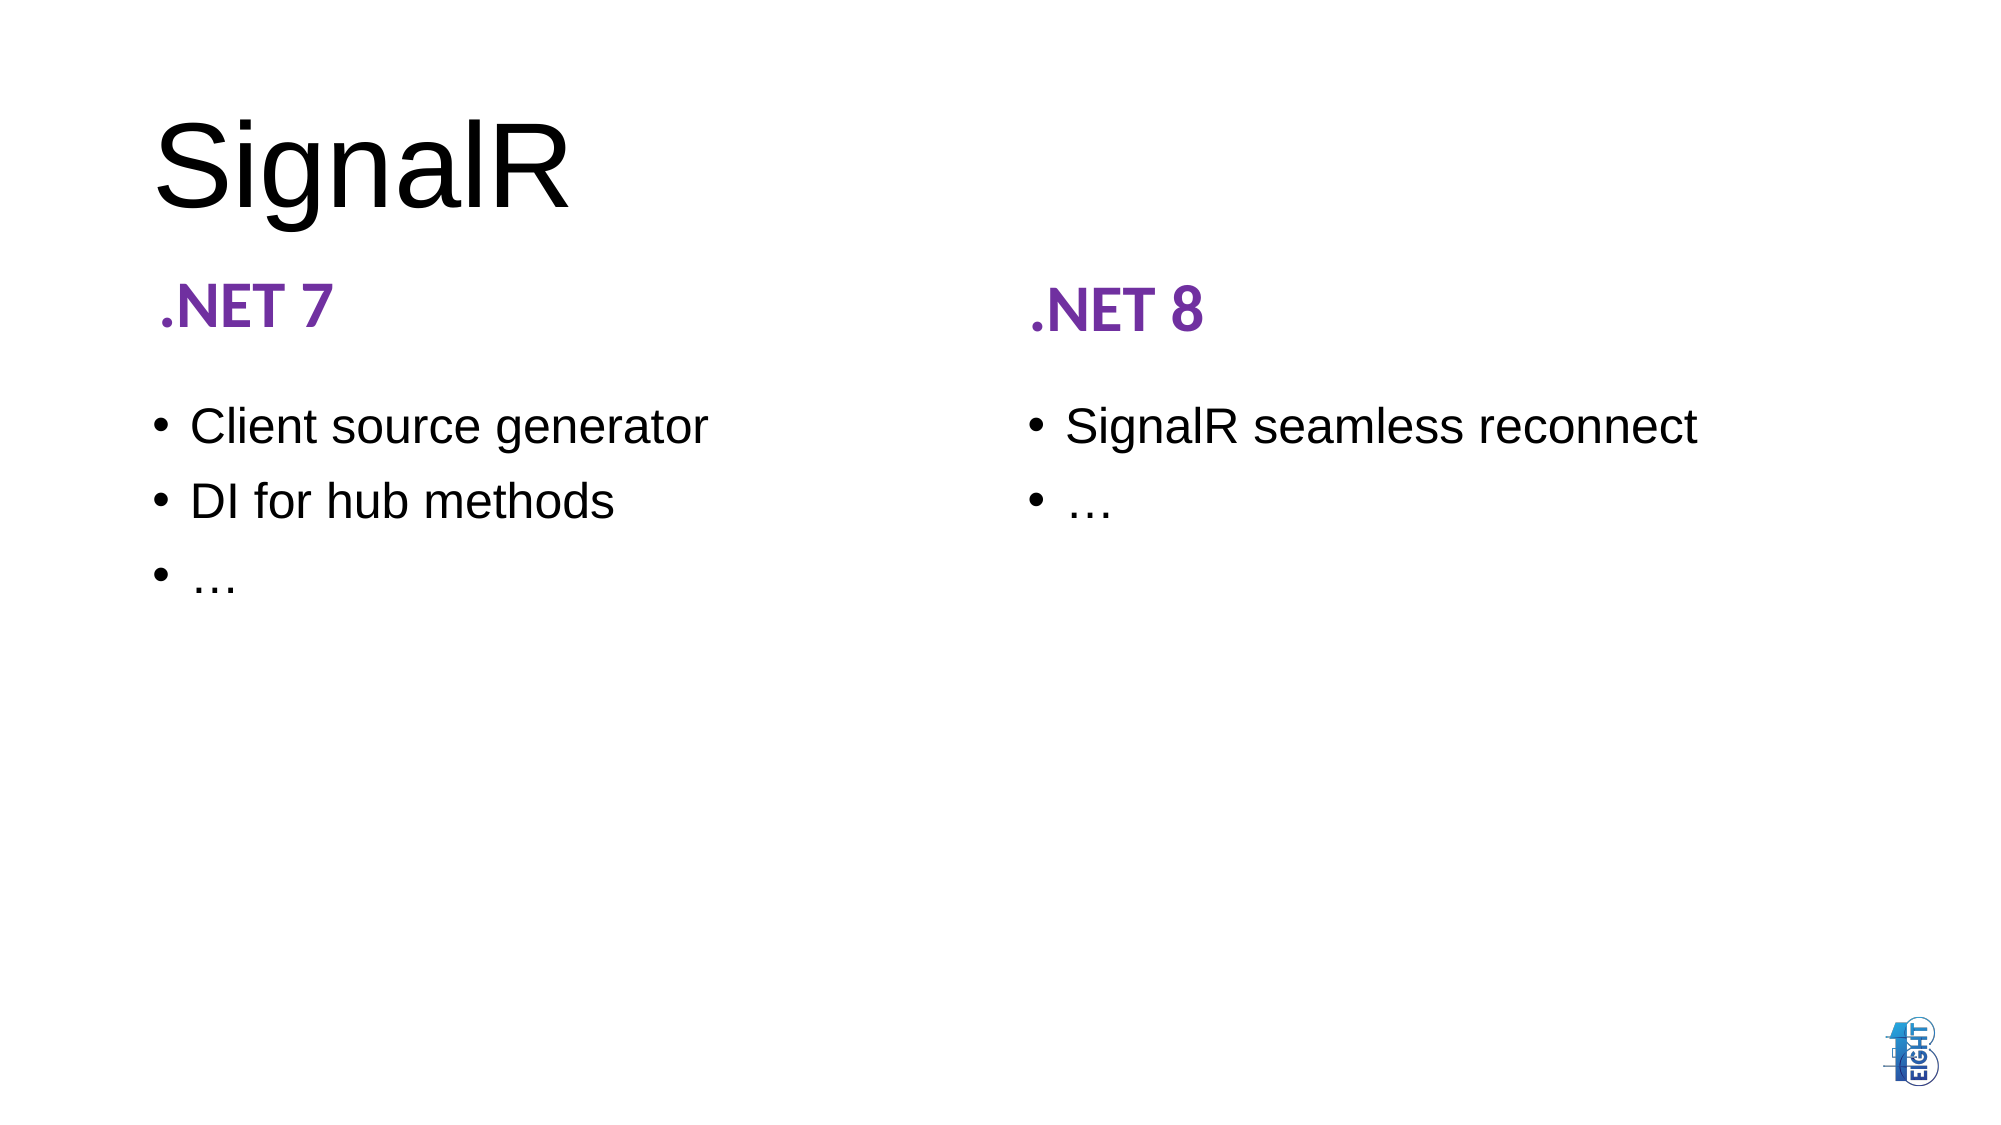

# SignalR
.NET 7
.NET 8
Client source generator
DI for hub methods
…

SignalR seamless reconnect
…